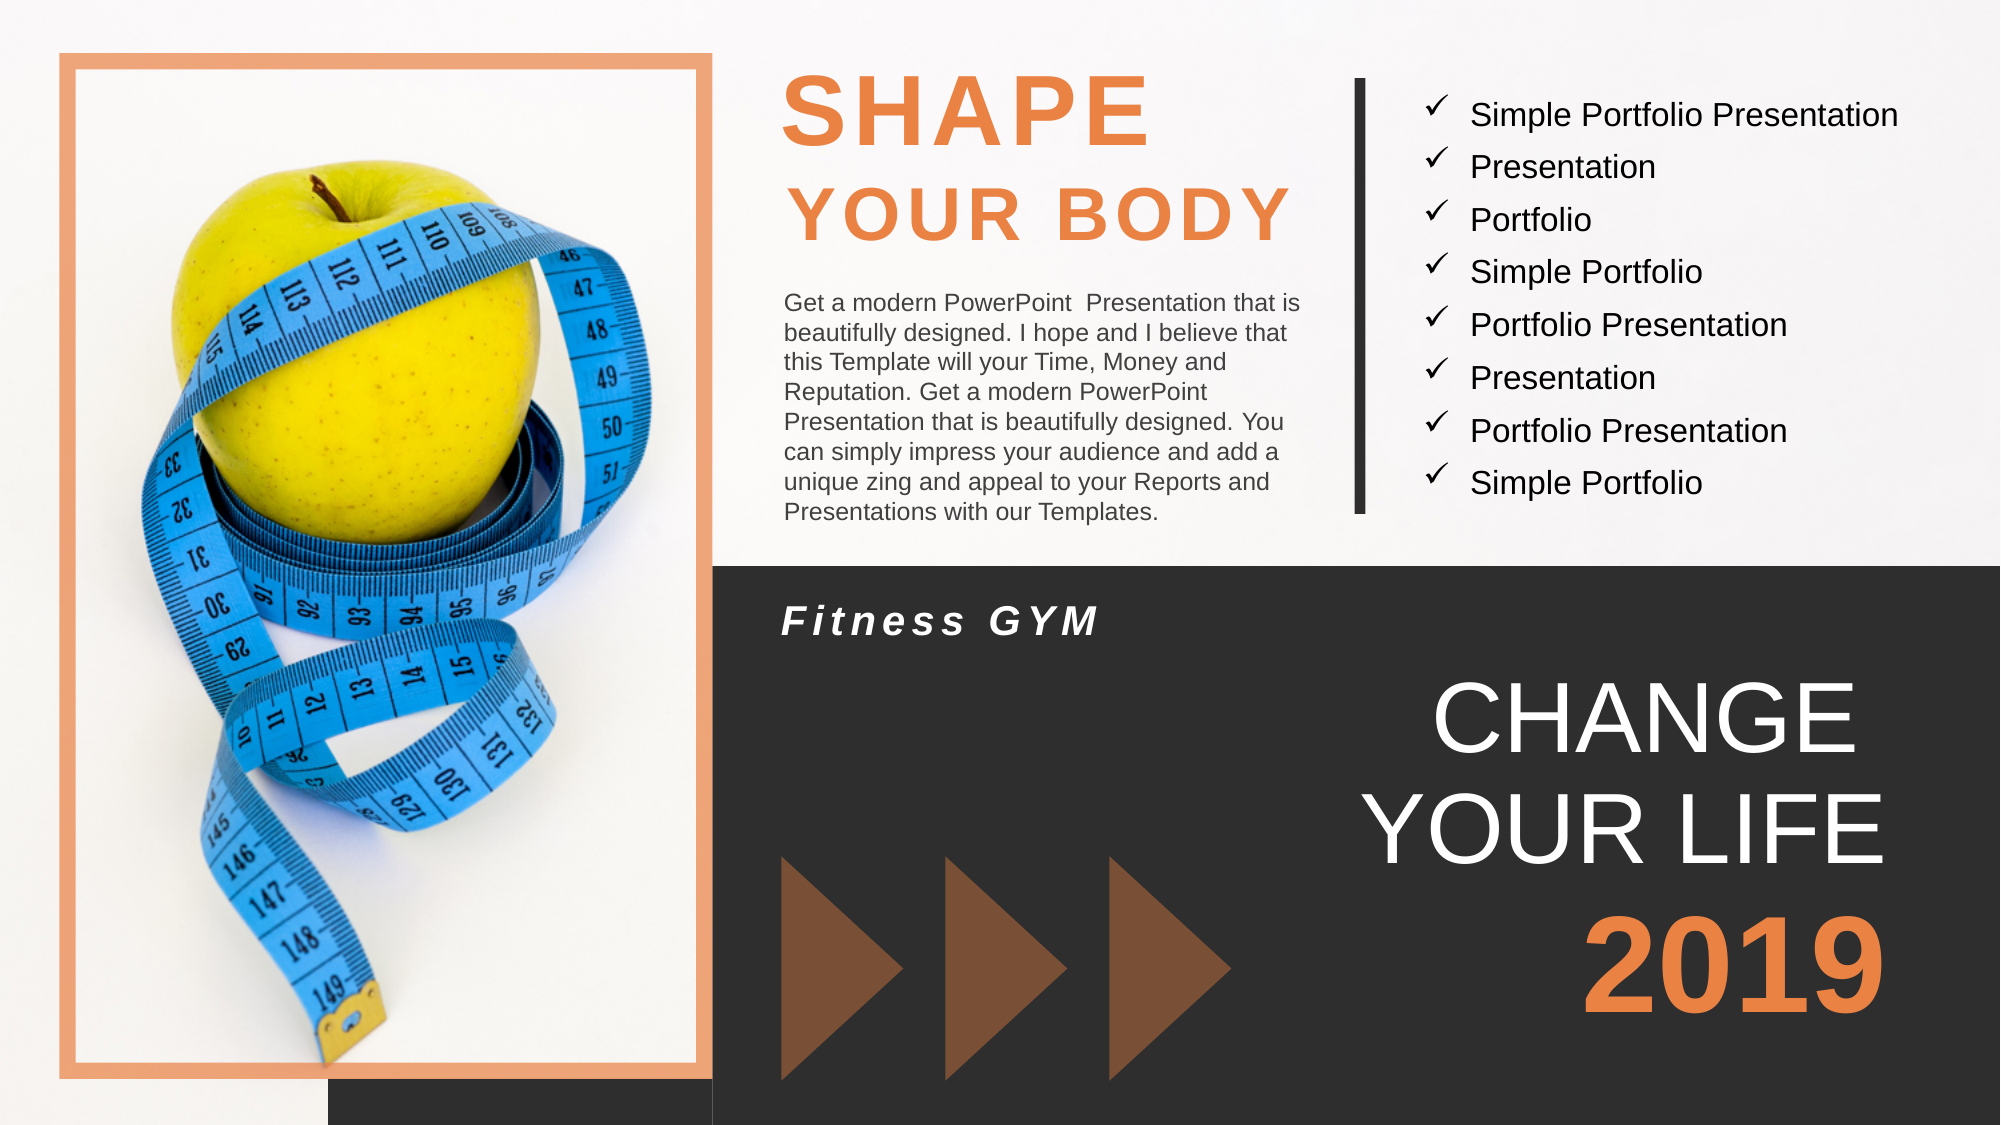

SHAPE

Simple Portfolio Presentation
Presentation
YOUR BODY
Portfolio
Simple Portfolio
Get a modern PowerPoint  Presentation that is beautifully designed. I hope and I believe that this Template will your Time, Money and Reputation. Get a modern PowerPoint  Presentation that is beautifully designed. You can simply impress your audience and add a unique zing and appeal to your Reports and Presentations with our Templates.
Portfolio Presentation
Presentation
Portfolio Presentation
Simple Portfolio

Fitness GYM
CHANGE
YOUR LIFE
2019